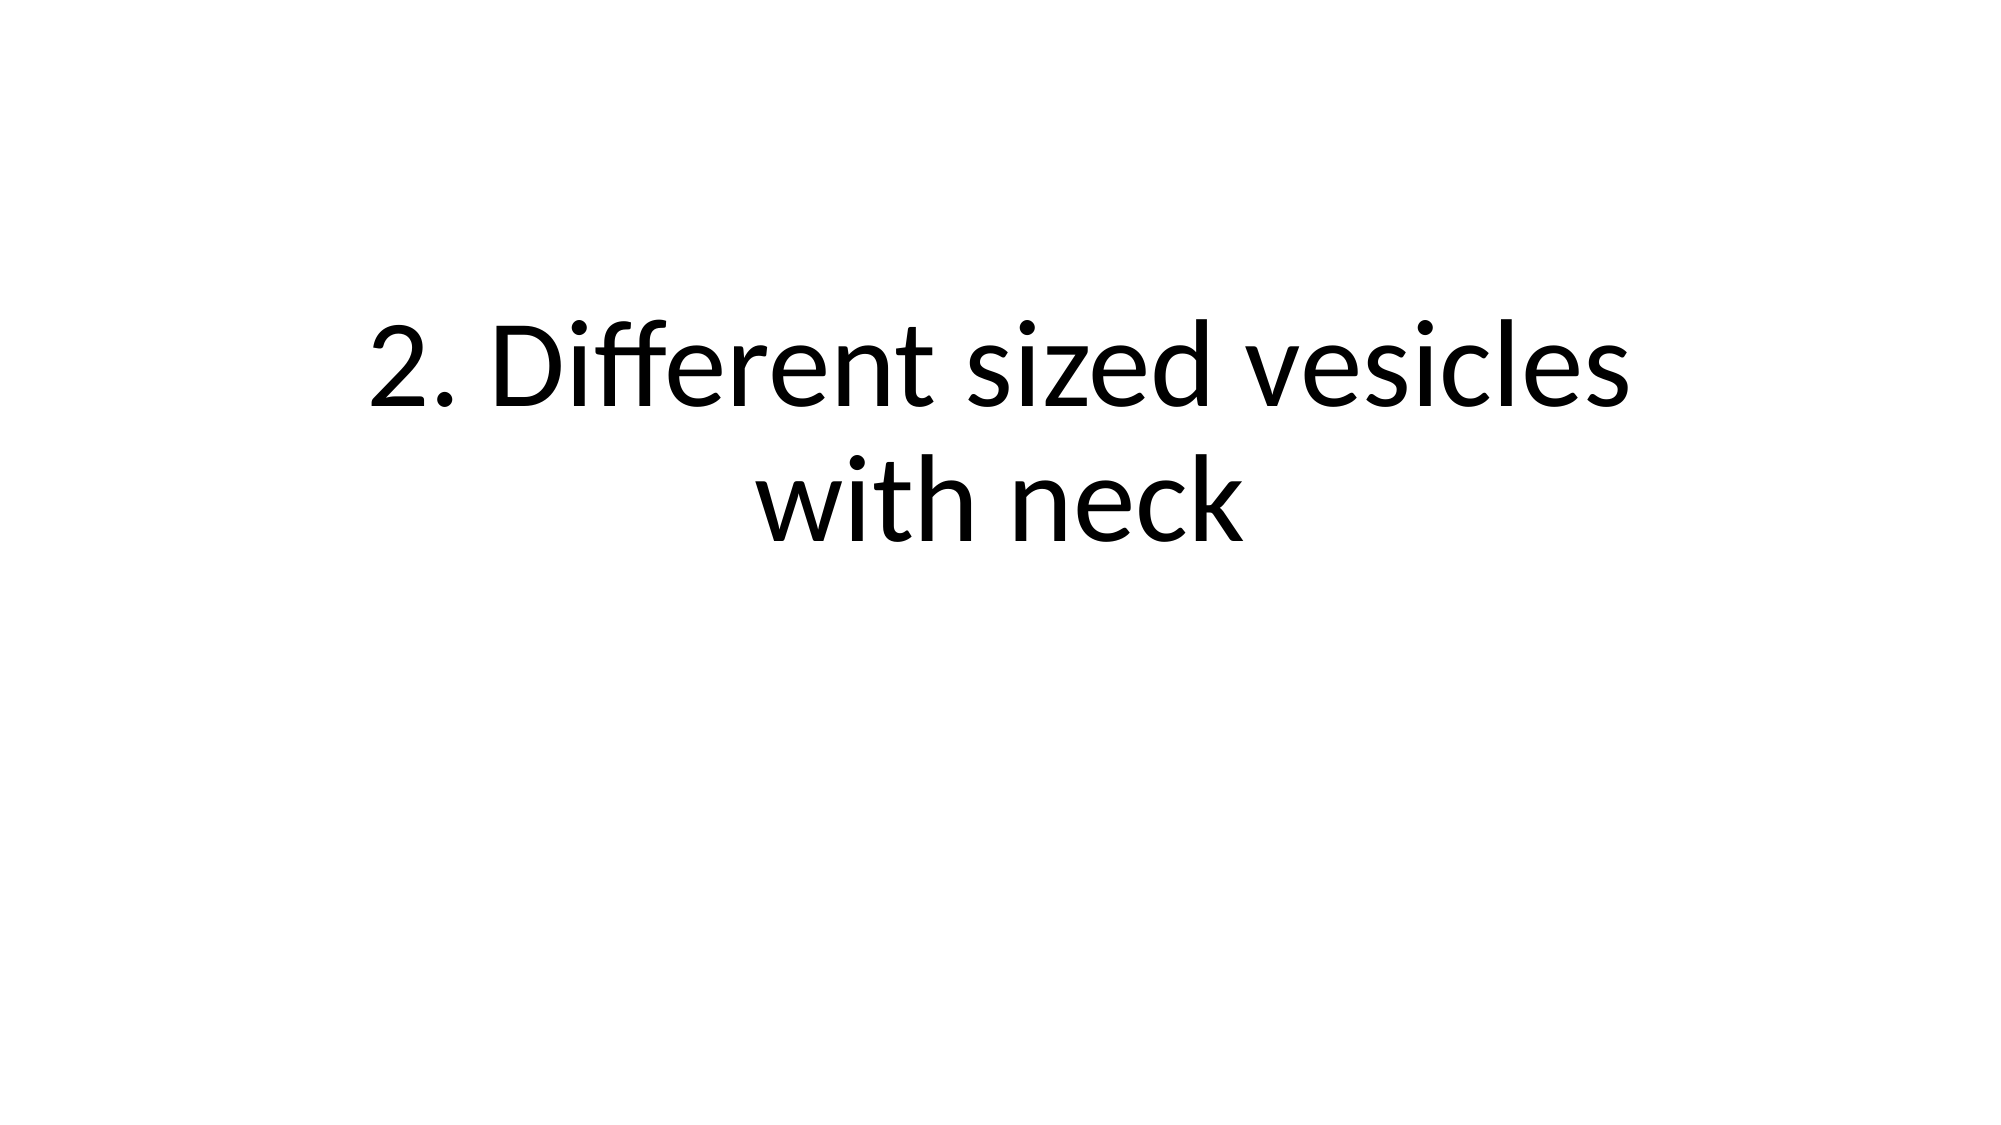

# 2. Different sized vesicles with neck